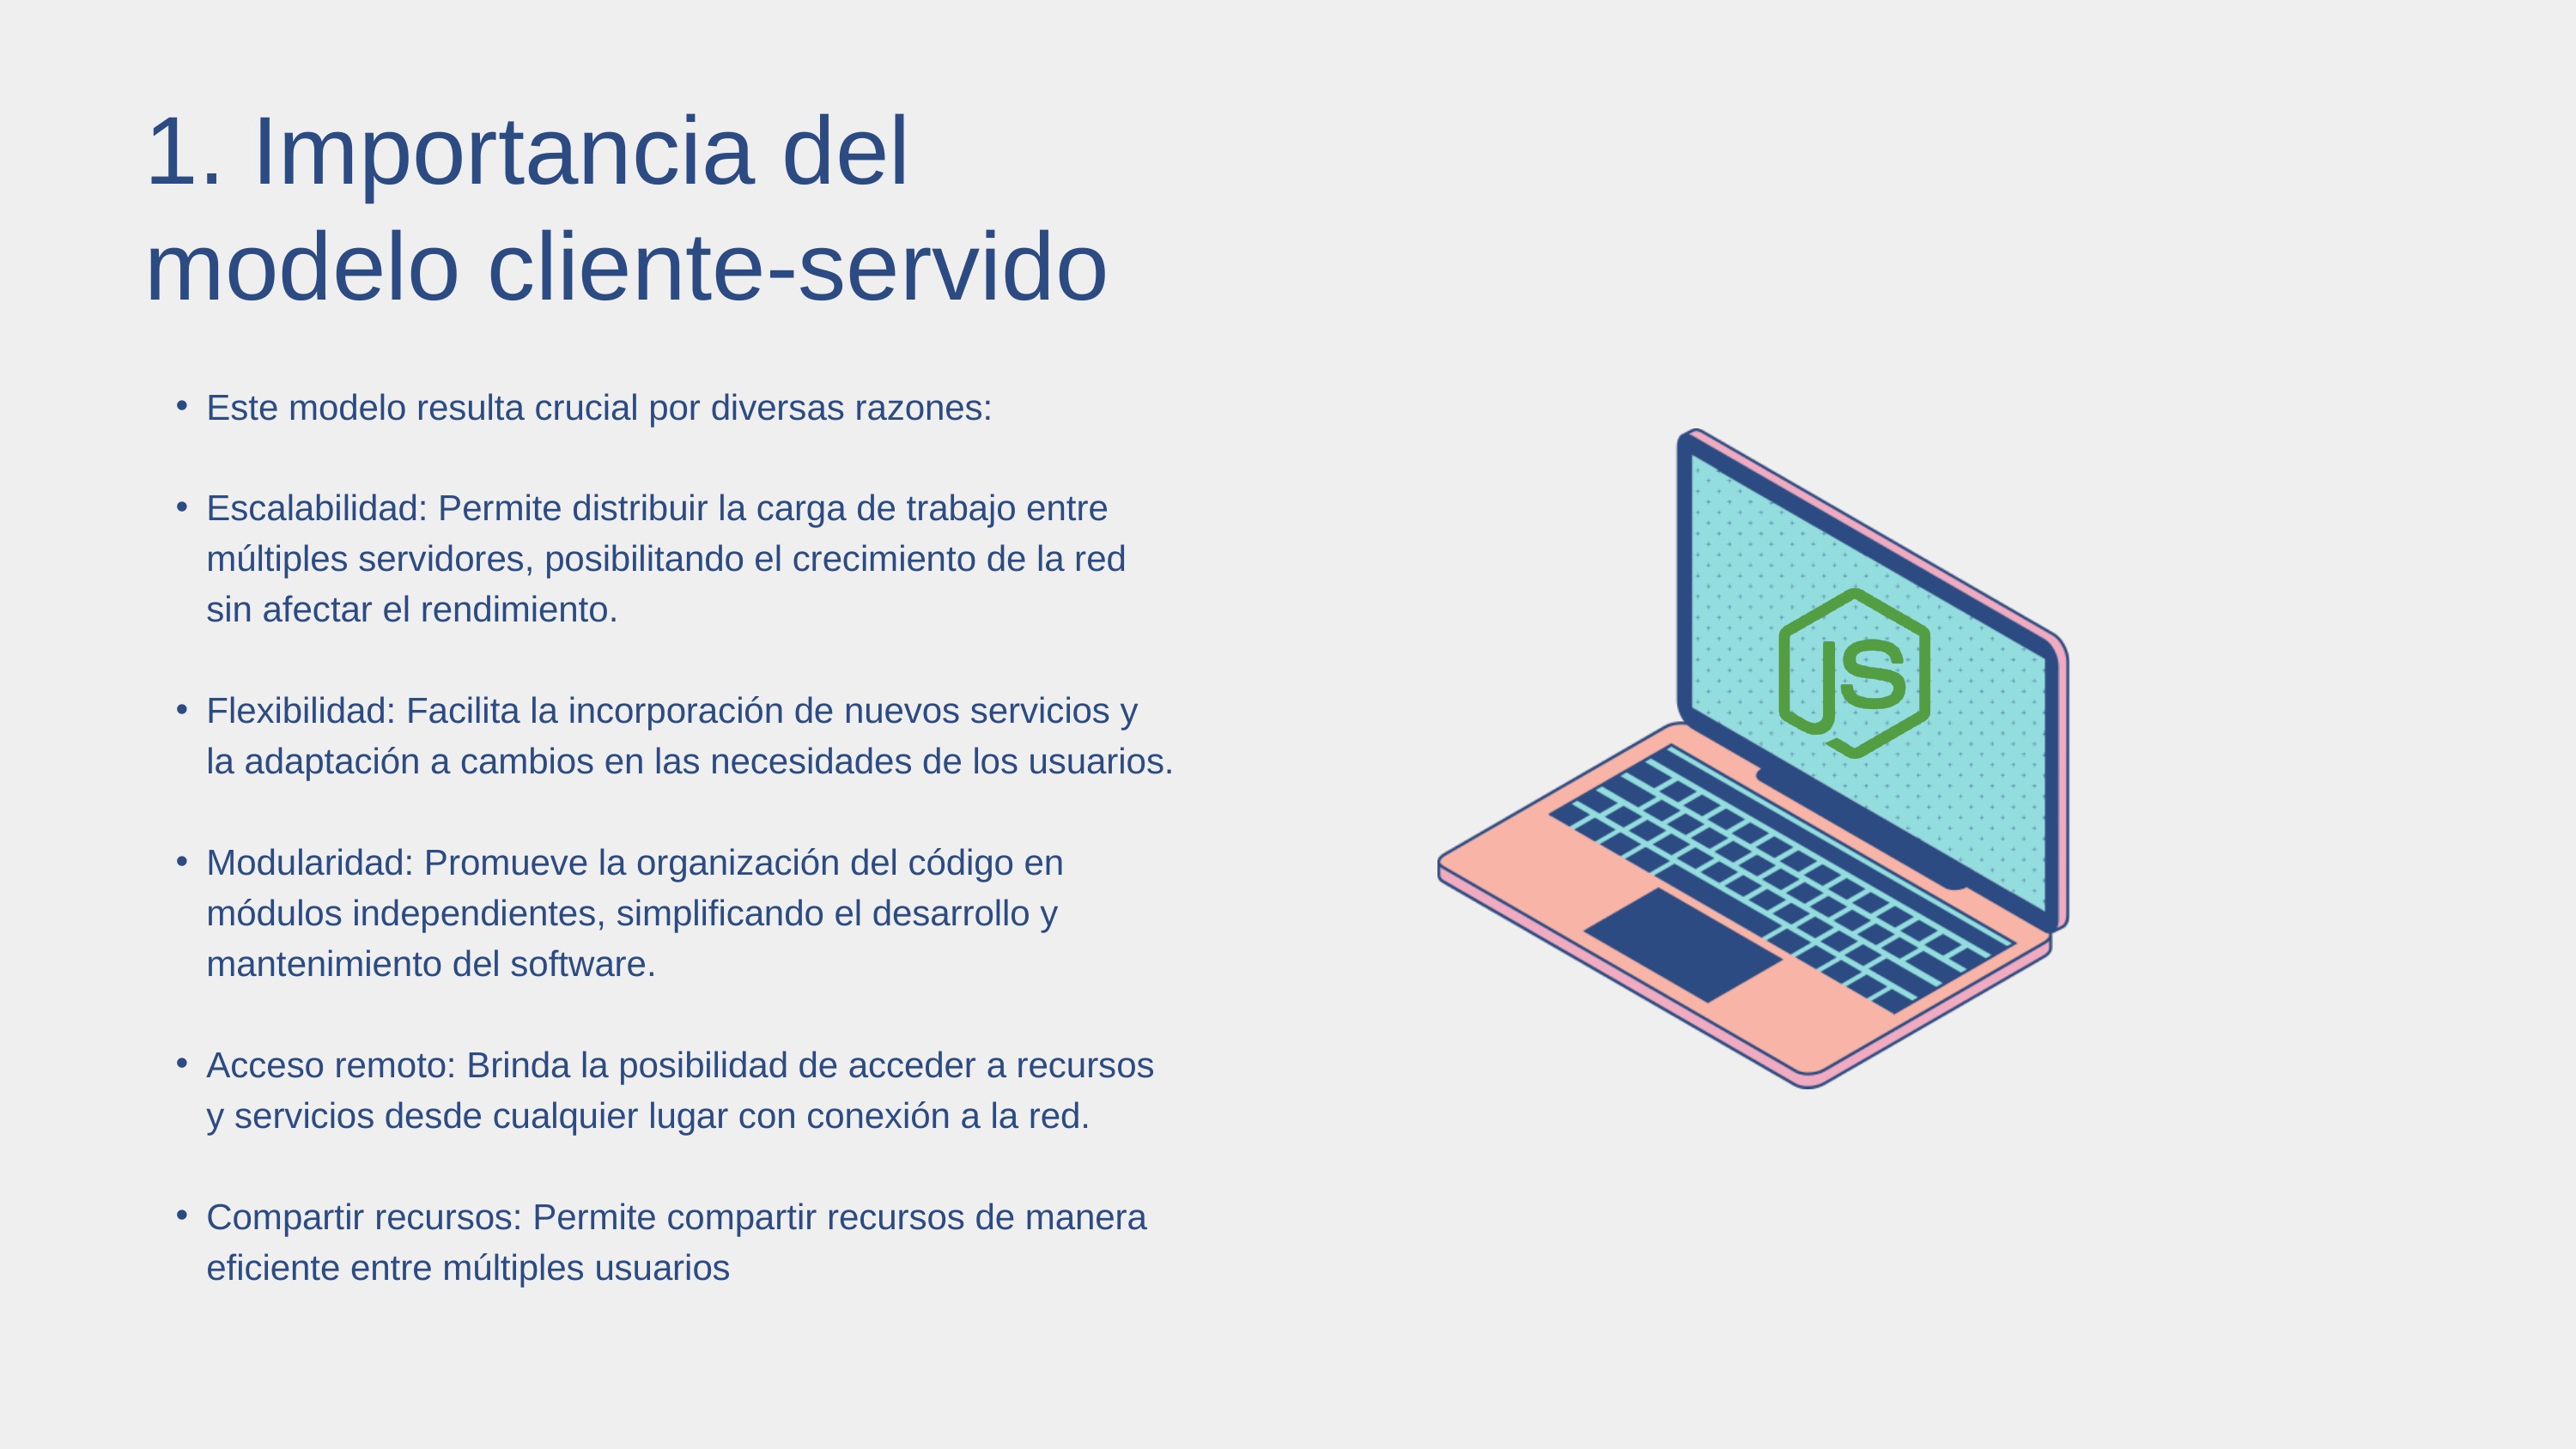

1. Importancia del modelo cliente-servido
Este modelo resulta crucial por diversas razones:

Escalabilidad: Permite distribuir la carga de trabajo entre múltiples servidores, posibilitando el crecimiento de la red sin afectar el rendimiento.

Flexibilidad: Facilita la incorporación de nuevos servicios y la adaptación a cambios en las necesidades de los usuarios.

Modularidad: Promueve la organización del código en módulos independientes, simplificando el desarrollo y mantenimiento del software.

Acceso remoto: Brinda la posibilidad de acceder a recursos y servicios desde cualquier lugar con conexión a la red.

Compartir recursos: Permite compartir recursos de manera eficiente entre múltiples usuarios